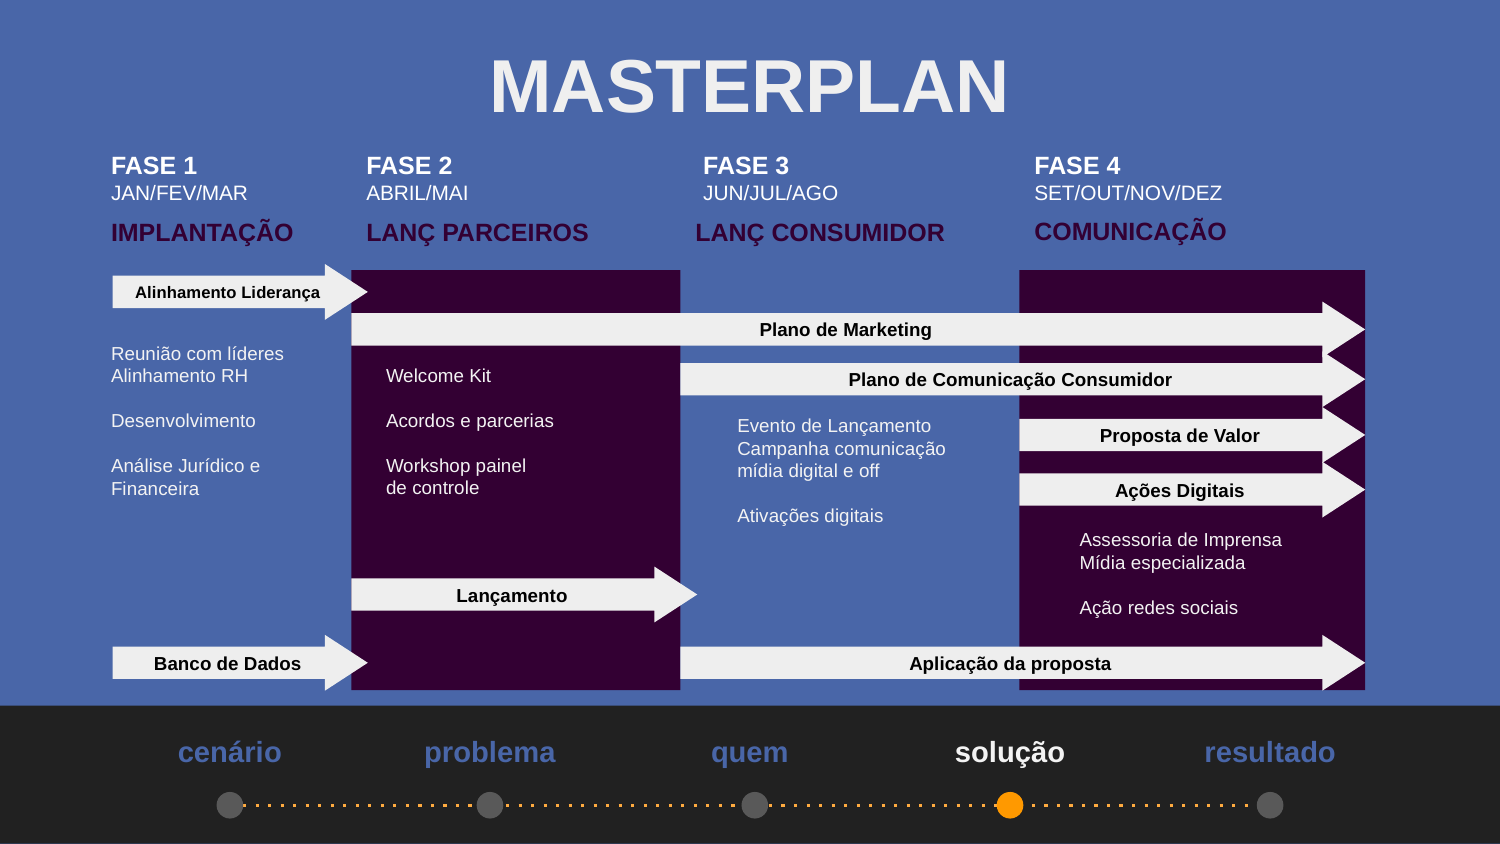

MASTERPLAN
FASE 2
FASE 4
FASE 1
FASE 3
ABRIL/MAI
SET/OUT/NOV/DEZ
JAN/FEV/MAR
JUN/JUL/AGO
COMUNICAÇÃO
LANÇ CONSUMIDOR
LANÇ PARCEIROS
IMPLANTAÇÃO
Alinhamento Liderança

Plano de Marketing
Reunião com líderes
Alinhamento RH

Desenvolvimento

Análise Jurídico e Financeira
Welcome Kit

Acordos e parcerias

Workshop painel
de controle
Plano de Comunicação Consumidor
Evento de Lançamento
Campanha comunicação mídia digital e off

Ativações digitais
Proposta de Valor
Ações Digitais
Assessoria de Imprensa
Mídia especializada

Ação redes sociais
Lançamento
Banco de Dados
Aplicação da proposta

cenário
problema
quem
solução
resultado